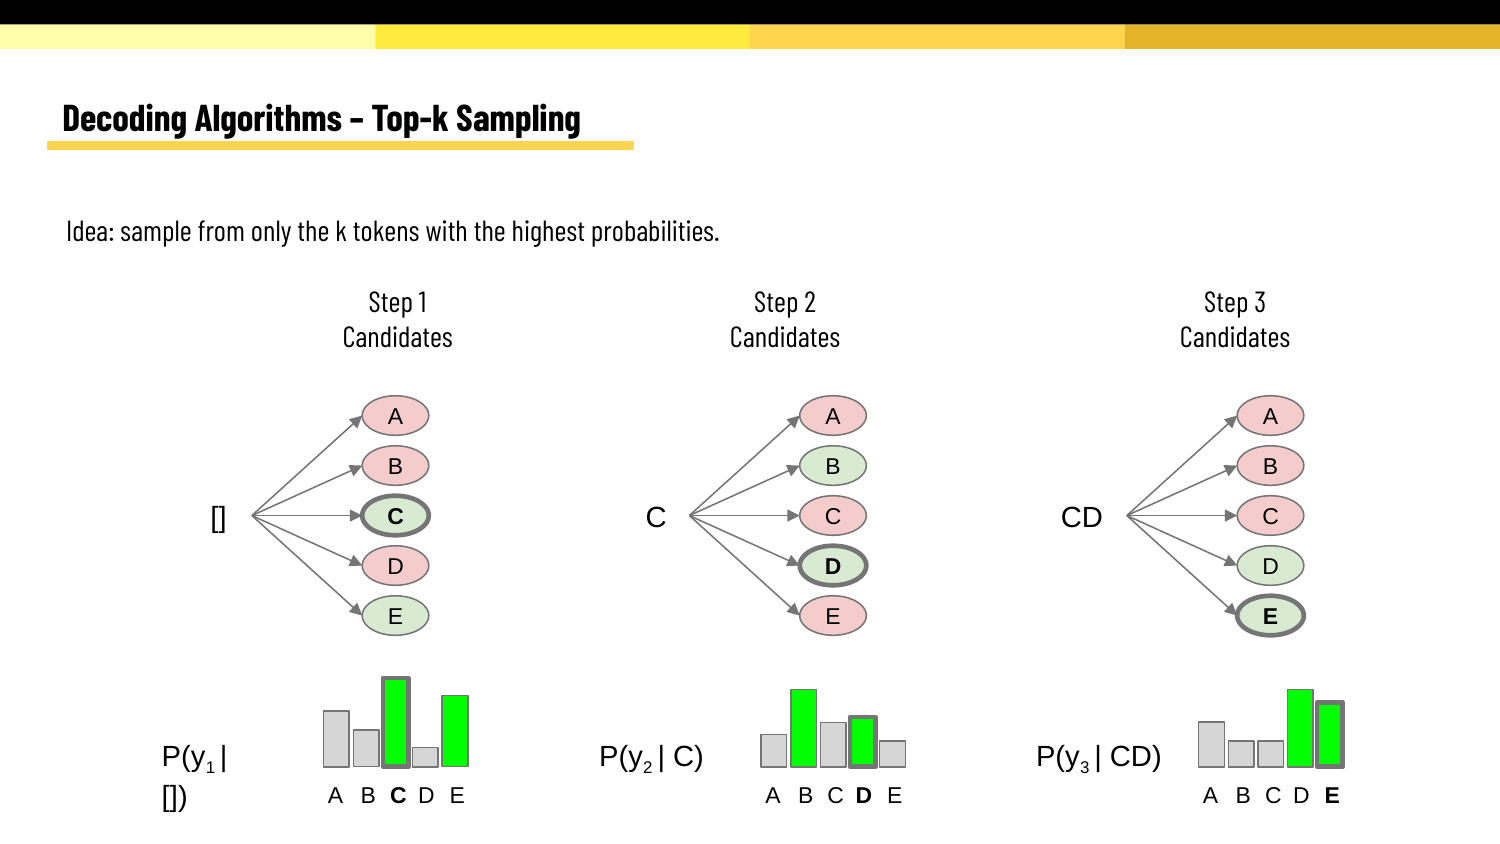

Decoding Algorithms – Top-k Sampling
Idea: sample from only the k tokens with the highest probabilities.
Step 1
Candidates
Step 2
Candidates
Step 3
Candidates
A
A
A
B
B
B
[]
C
CD
C
C
C
D
D
D
E
E
E

P(y1 | [])
P(y2 | C)
P(y3 | CD)

A
B
C
D
E
A
B
C
D
E
A
B
C
D
E